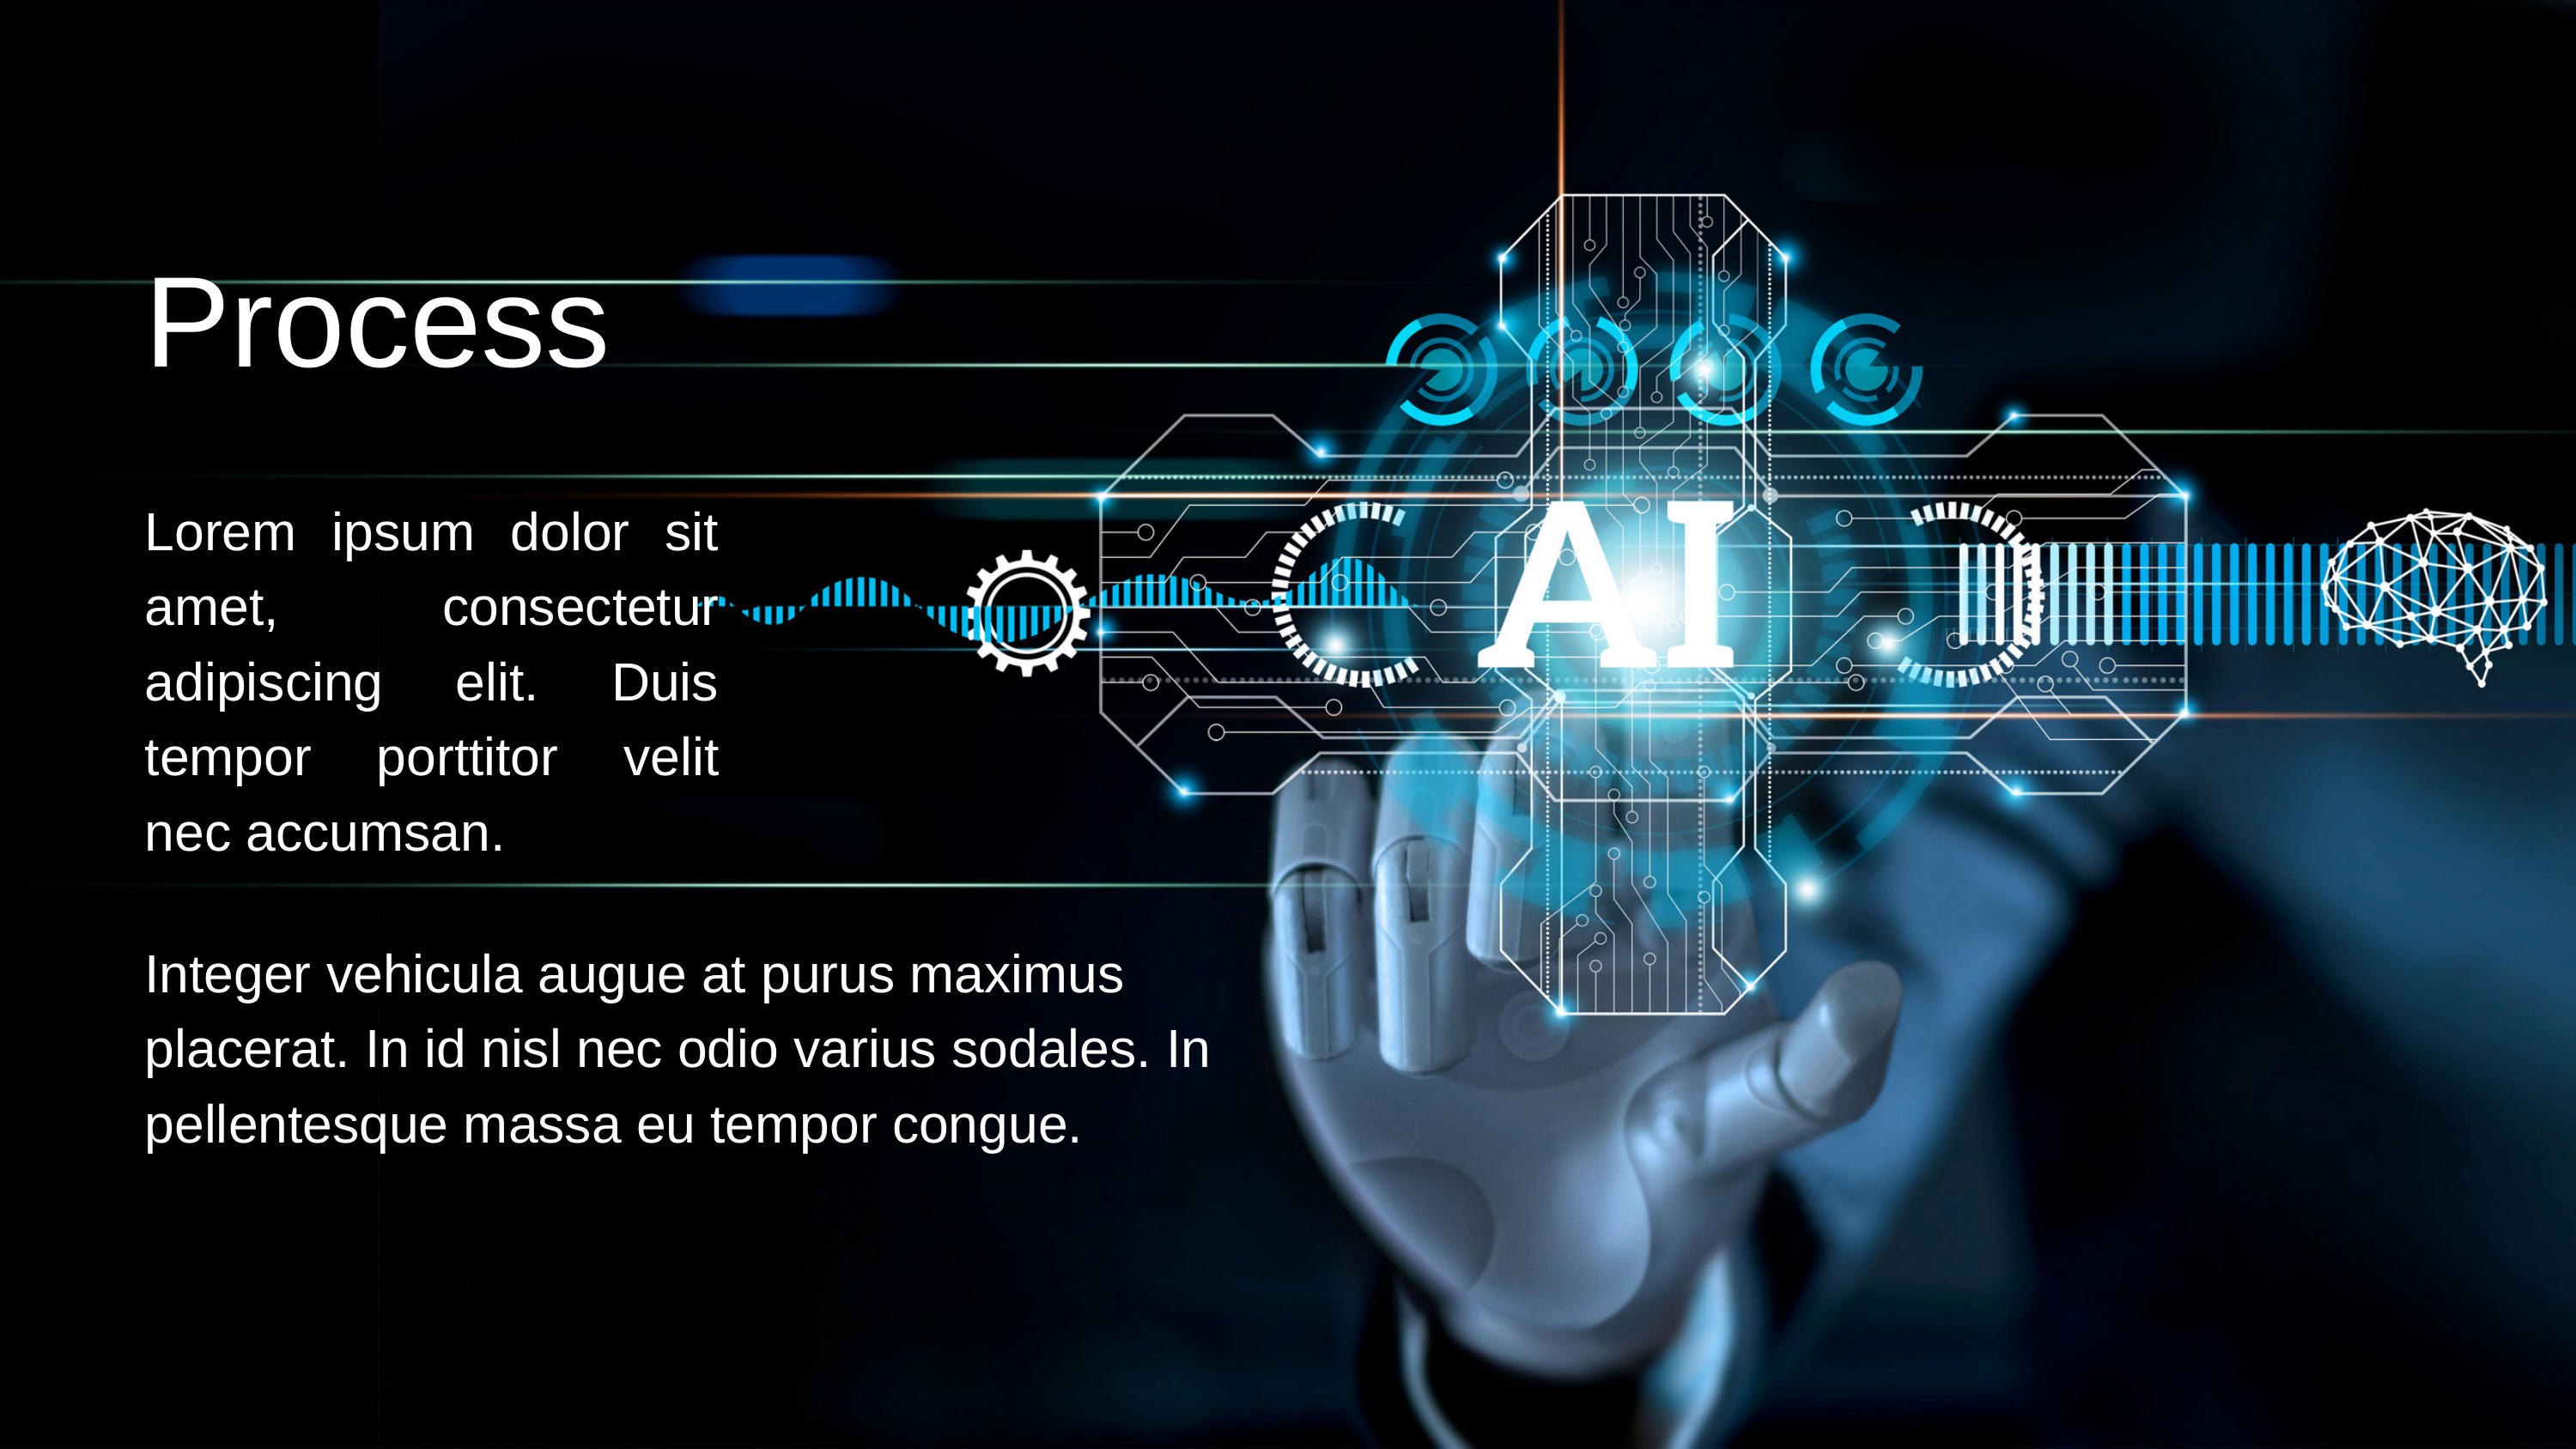

Process
Lorem ipsum dolor sit amet, consectetur adipiscing elit. Duis tempor porttitor velit nec accumsan.
Integer vehicula augue at purus maximus placerat. In id nisl nec odio varius sodales. In pellentesque massa eu tempor congue.